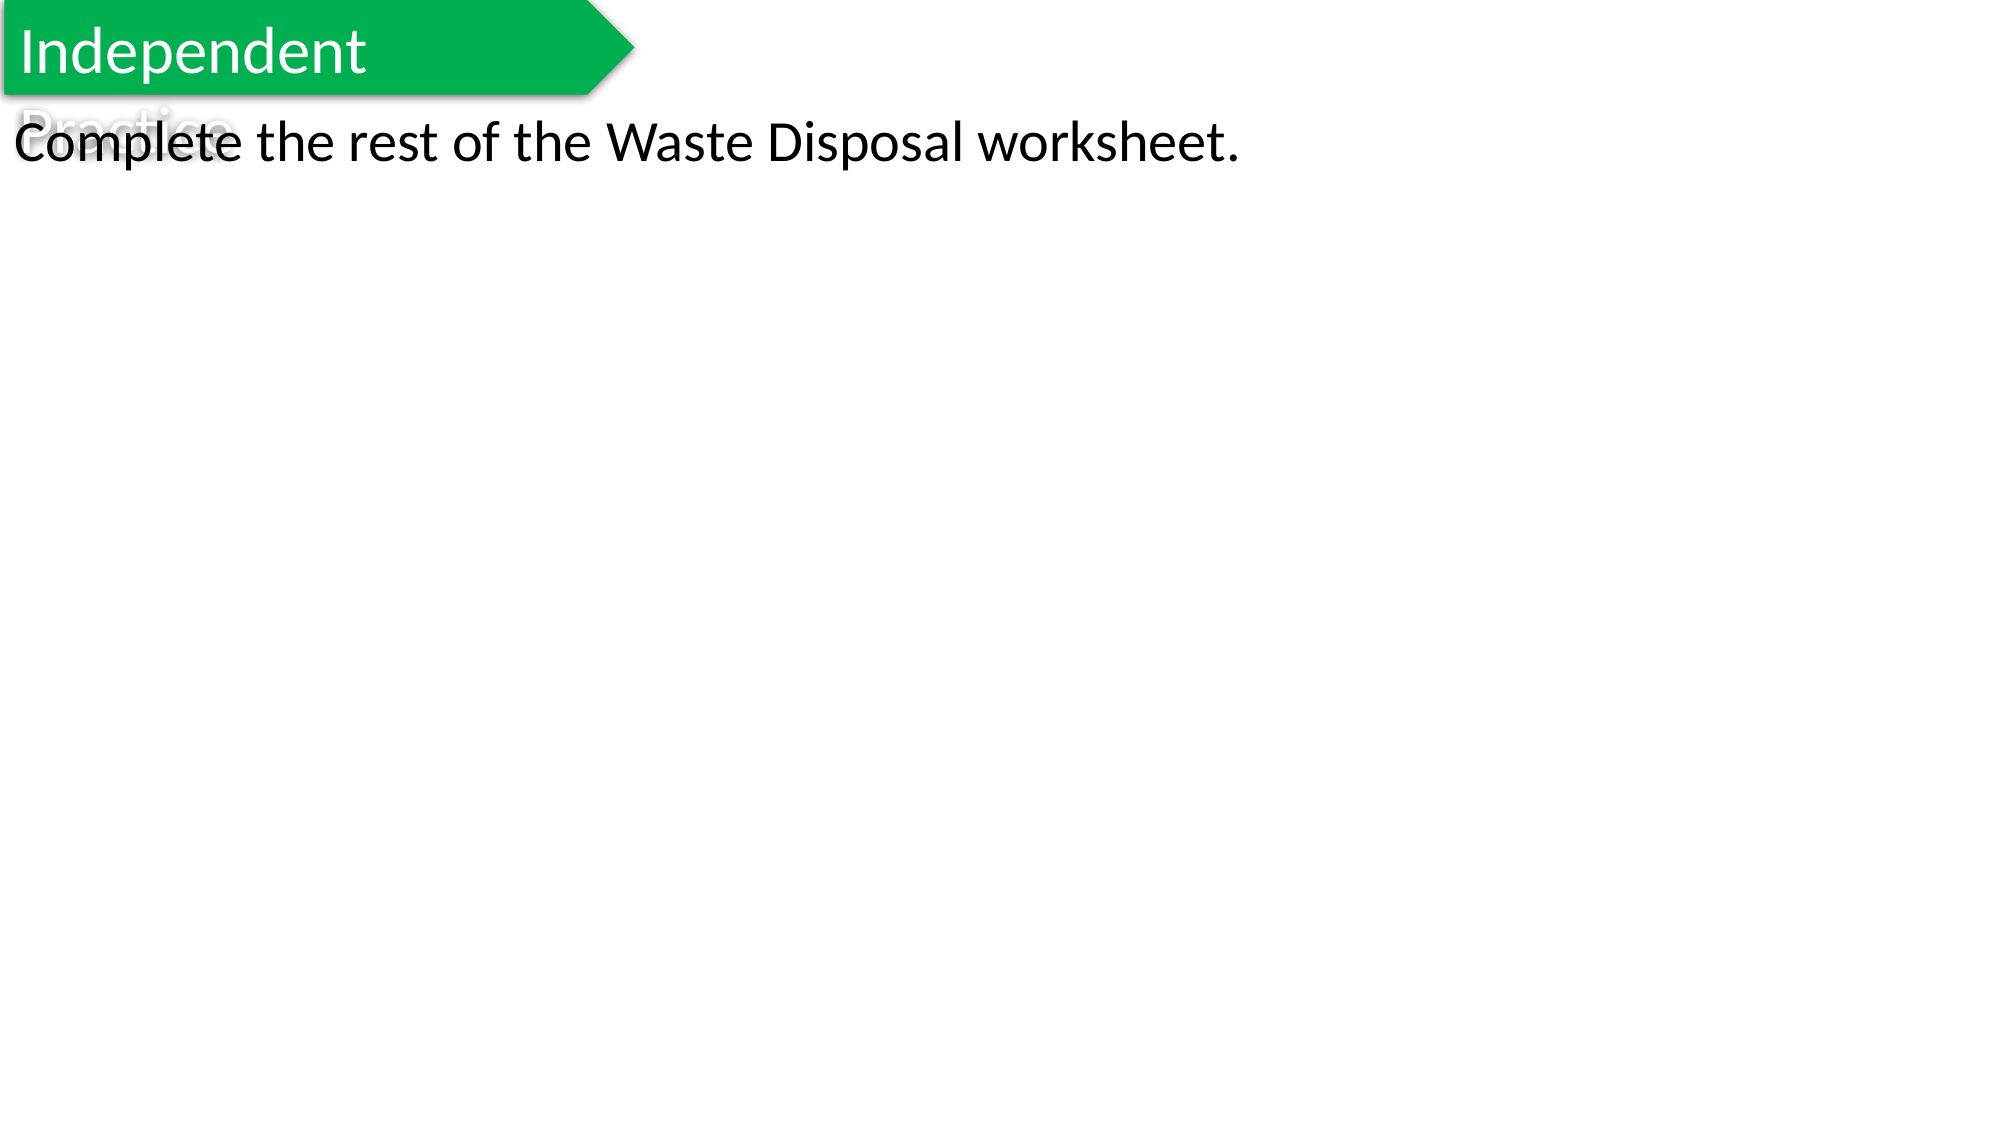

Independent Practice
Complete the rest of the Waste Disposal worksheet.